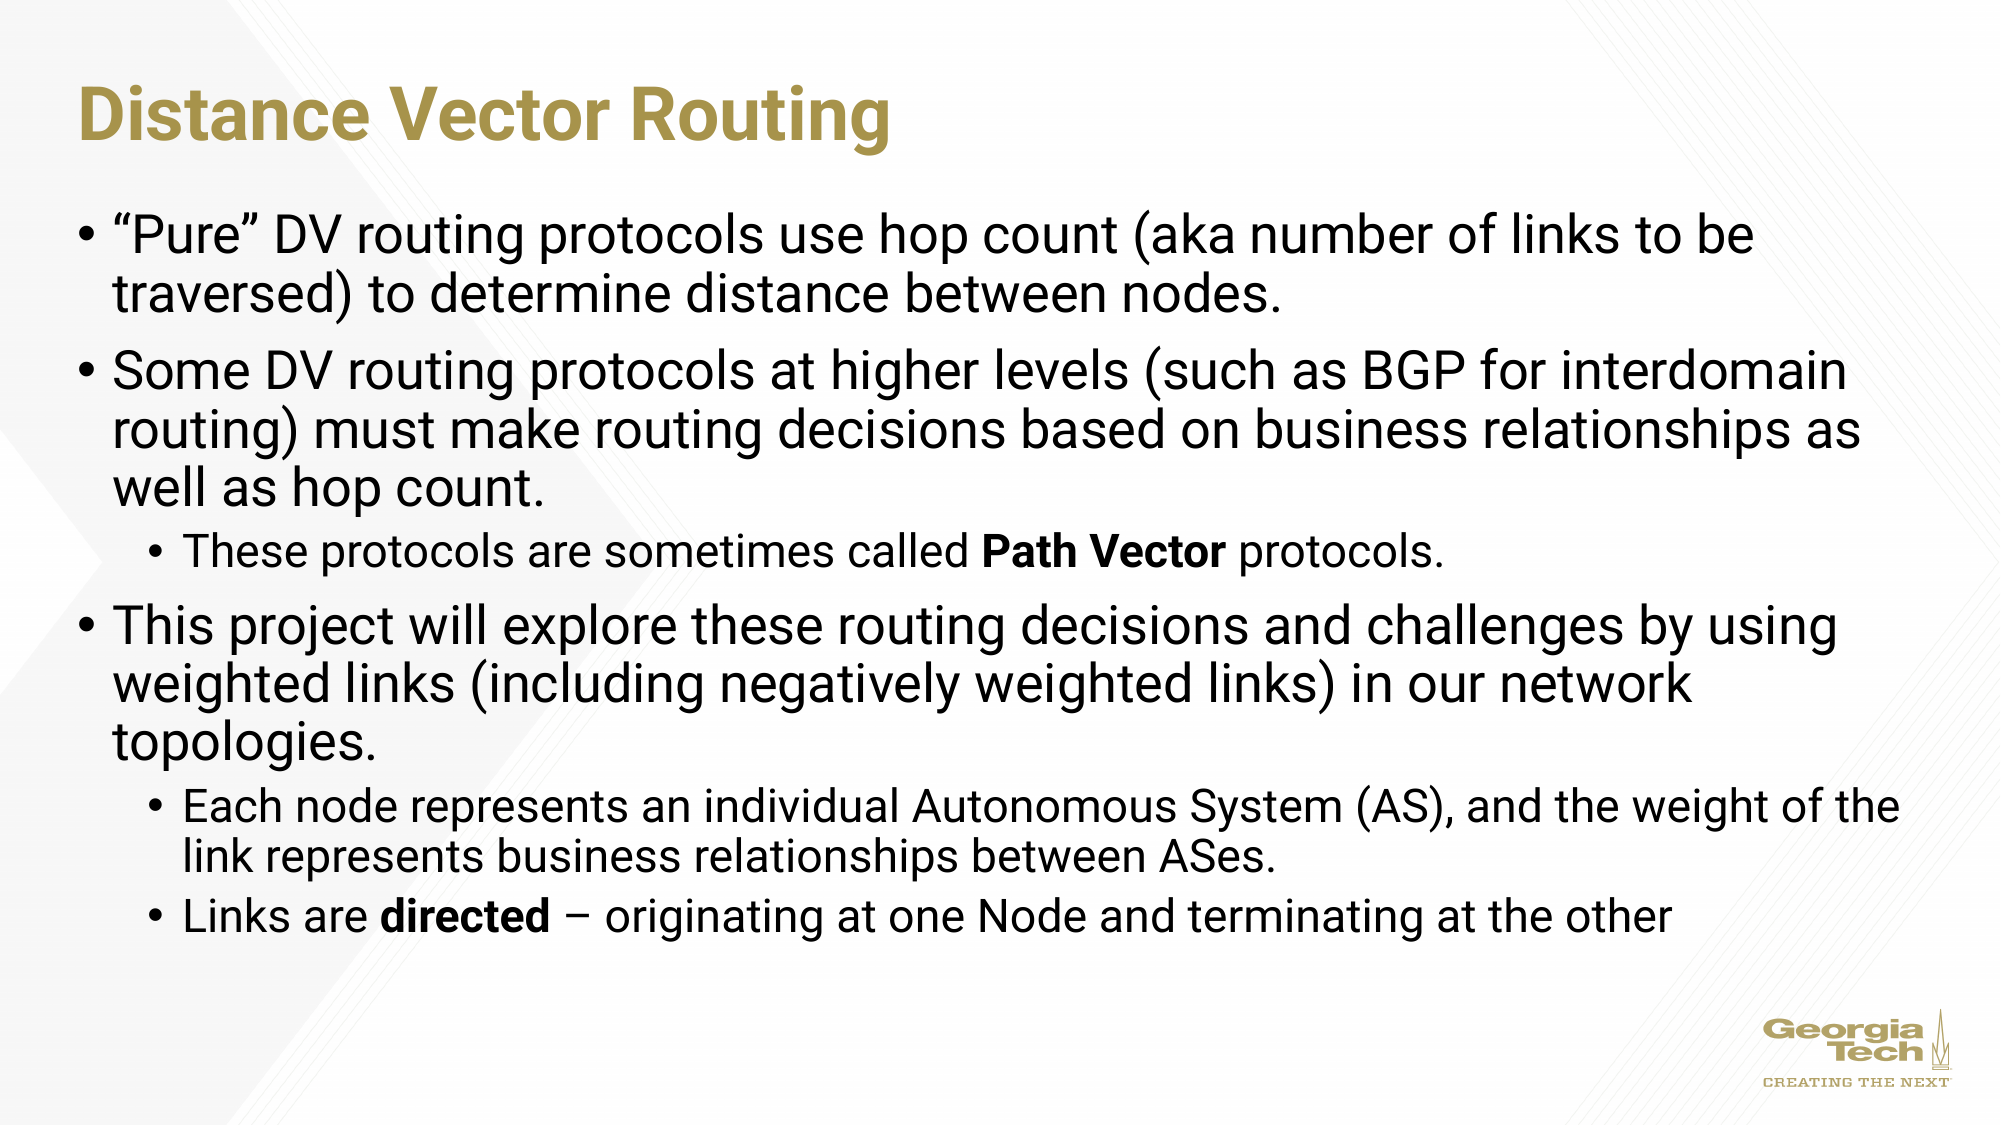

# Distance Vector Routing
“Pure” DV routing protocols use hop count (aka number of links to be traversed) to determine distance between nodes.
Some DV routing protocols at higher levels (such as BGP for interdomain routing) must make routing decisions based on business relationships as well as hop count.
These protocols are sometimes called Path Vector protocols.
This project will explore these routing decisions and challenges by using weighted links (including negatively weighted links) in our network topologies.
Each node represents an individual Autonomous System (AS), and the weight of the link represents business relationships between ASes.
Links are directed – originating at one Node and terminating at the other